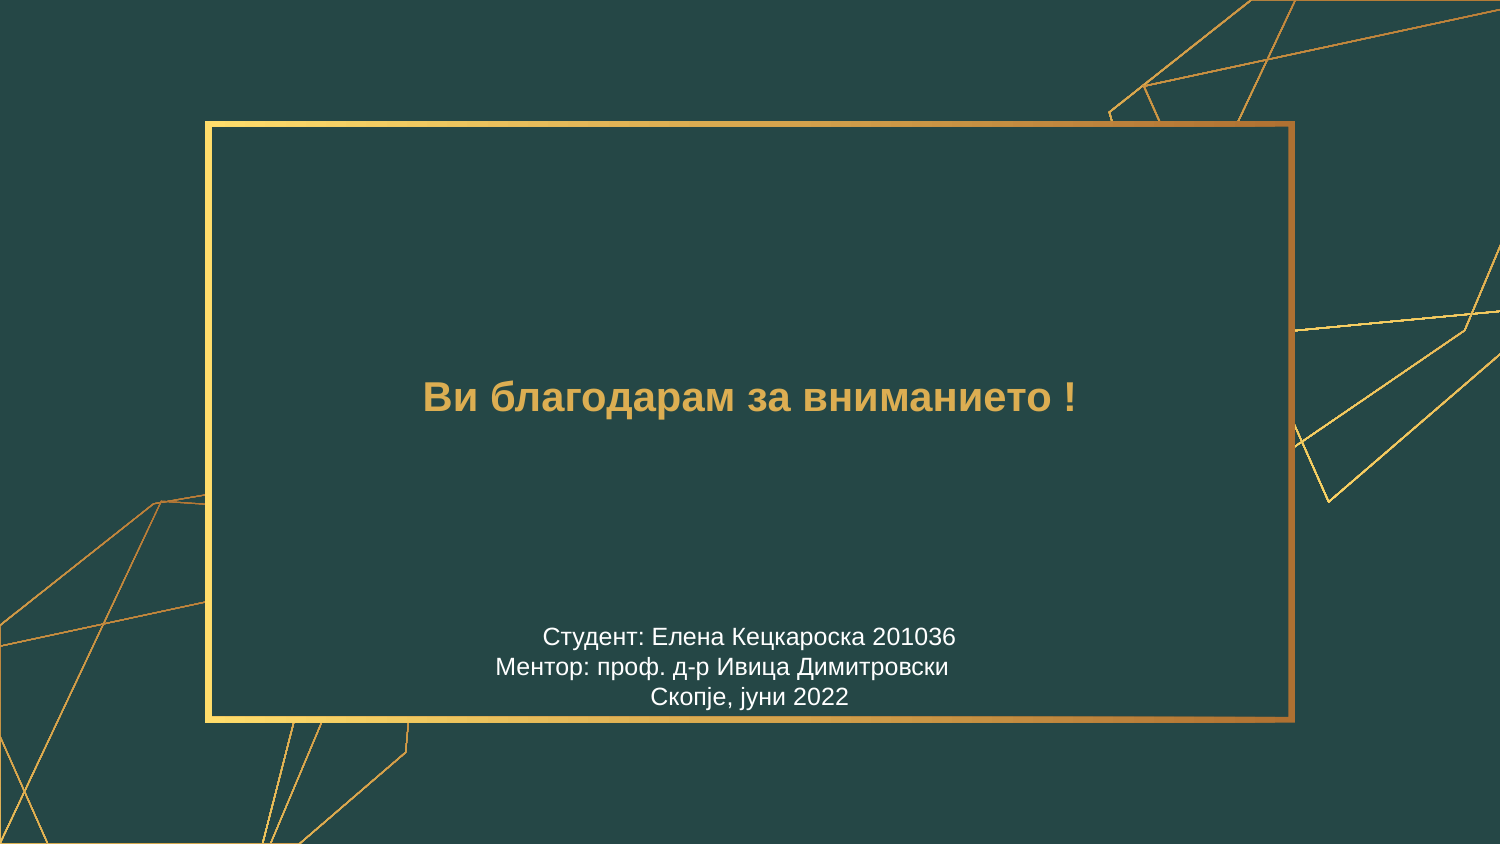

Ви благодарам за вниманието !
Студент: Елена Кецкароска 201036
	          Ментор: проф. д-р Ивица Димитровски
Скопје, јуни 2022